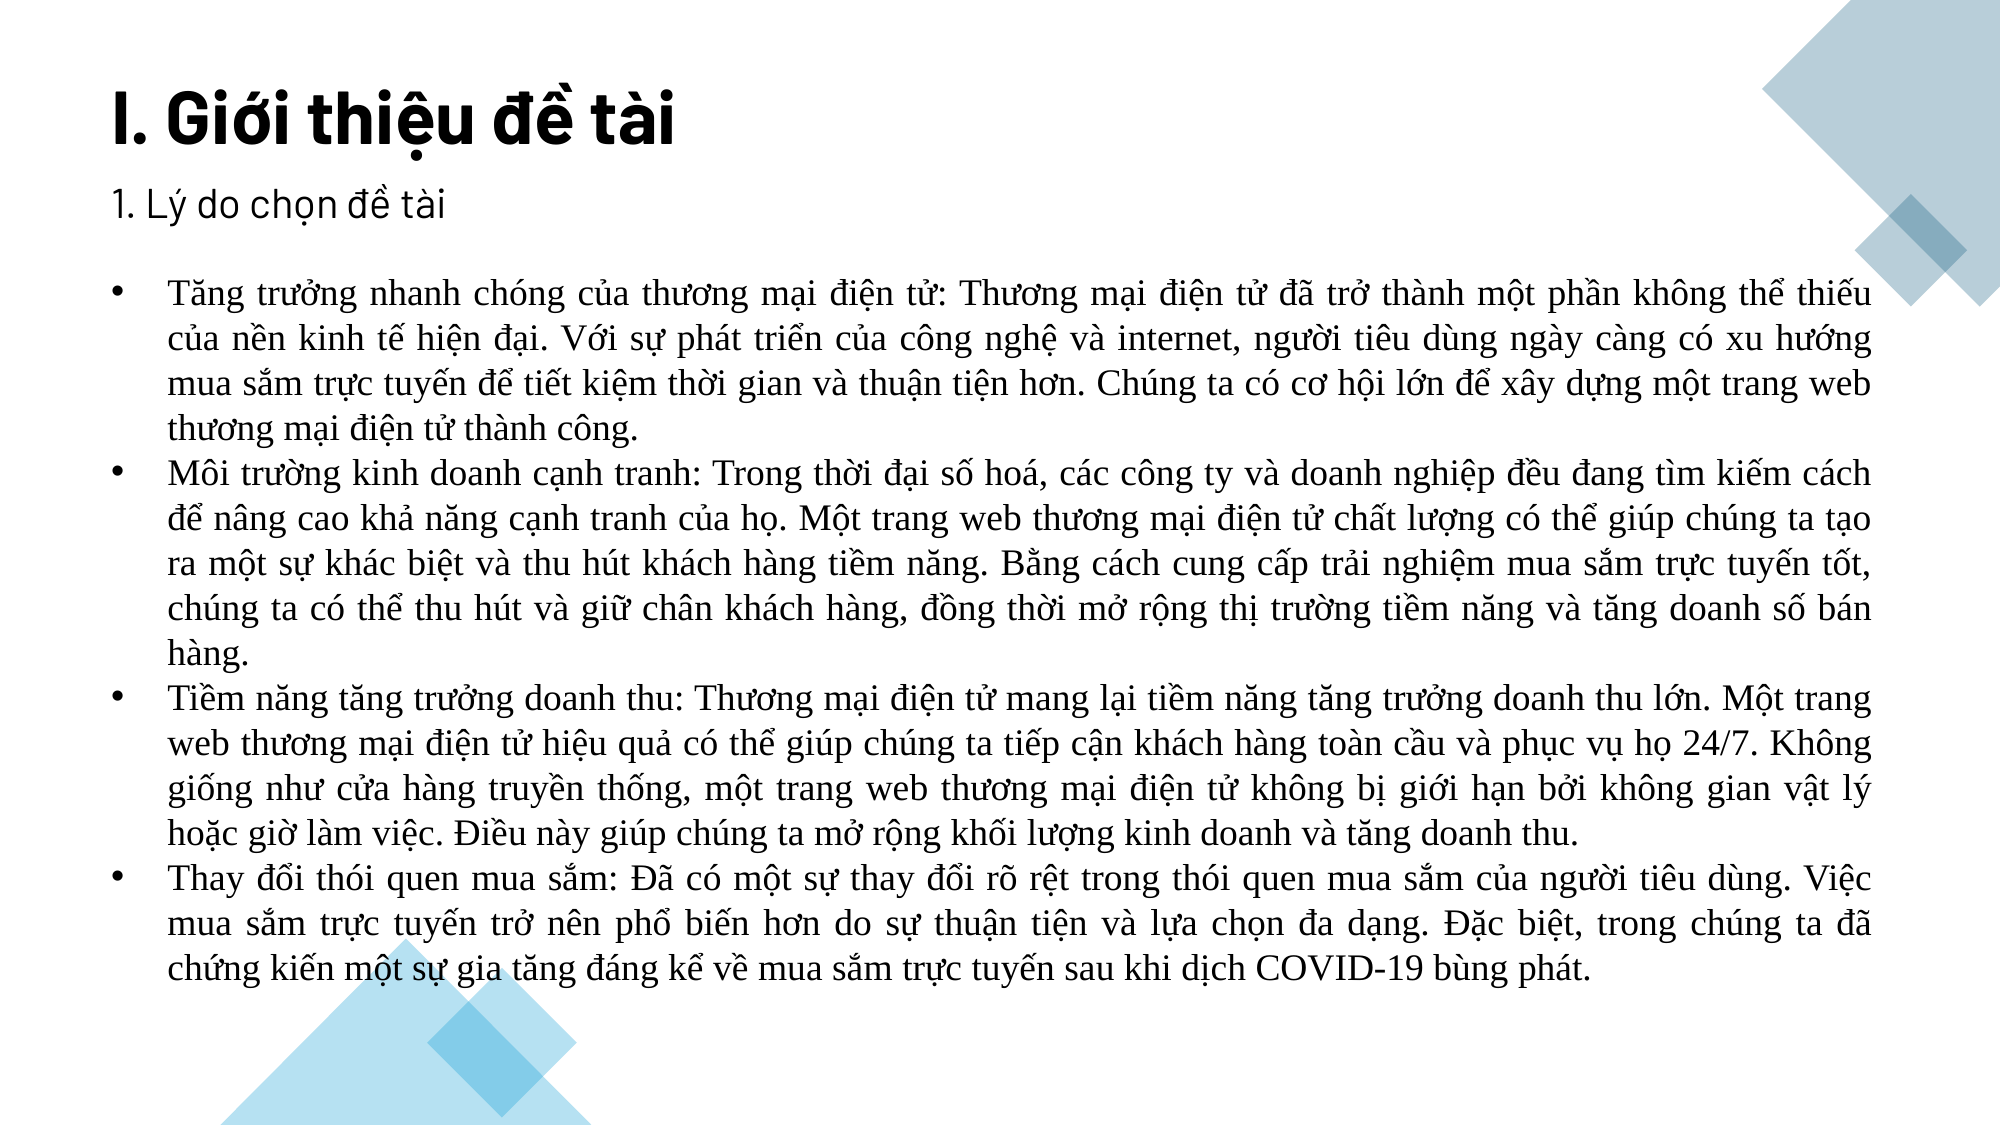

I. Giới thiệu đề tài
1. Lý do chọn đề tài
Tăng trưởng nhanh chóng của thương mại điện tử: Thương mại điện tử đã trở thành một phần không thể thiếu của nền kinh tế hiện đại. Với sự phát triển của công nghệ và internet, người tiêu dùng ngày càng có xu hướng mua sắm trực tuyến để tiết kiệm thời gian và thuận tiện hơn. Chúng ta có cơ hội lớn để xây dựng một trang web thương mại điện tử thành công.
Môi trường kinh doanh cạnh tranh: Trong thời đại số hoá, các công ty và doanh nghiệp đều đang tìm kiếm cách để nâng cao khả năng cạnh tranh của họ. Một trang web thương mại điện tử chất lượng có thể giúp chúng ta tạo ra một sự khác biệt và thu hút khách hàng tiềm năng. Bằng cách cung cấp trải nghiệm mua sắm trực tuyến tốt, chúng ta có thể thu hút và giữ chân khách hàng, đồng thời mở rộng thị trường tiềm năng và tăng doanh số bán hàng.
Tiềm năng tăng trưởng doanh thu: Thương mại điện tử mang lại tiềm năng tăng trưởng doanh thu lớn. Một trang web thương mại điện tử hiệu quả có thể giúp chúng ta tiếp cận khách hàng toàn cầu và phục vụ họ 24/7. Không giống như cửa hàng truyền thống, một trang web thương mại điện tử không bị giới hạn bởi không gian vật lý hoặc giờ làm việc. Điều này giúp chúng ta mở rộng khối lượng kinh doanh và tăng doanh thu.
Thay đổi thói quen mua sắm: Đã có một sự thay đổi rõ rệt trong thói quen mua sắm của người tiêu dùng. Việc mua sắm trực tuyến trở nên phổ biến hơn do sự thuận tiện và lựa chọn đa dạng. Đặc biệt, trong chúng ta đã chứng kiến một sự gia tăng đáng kể về mua sắm trực tuyến sau khi dịch COVID-19 bùng phát.